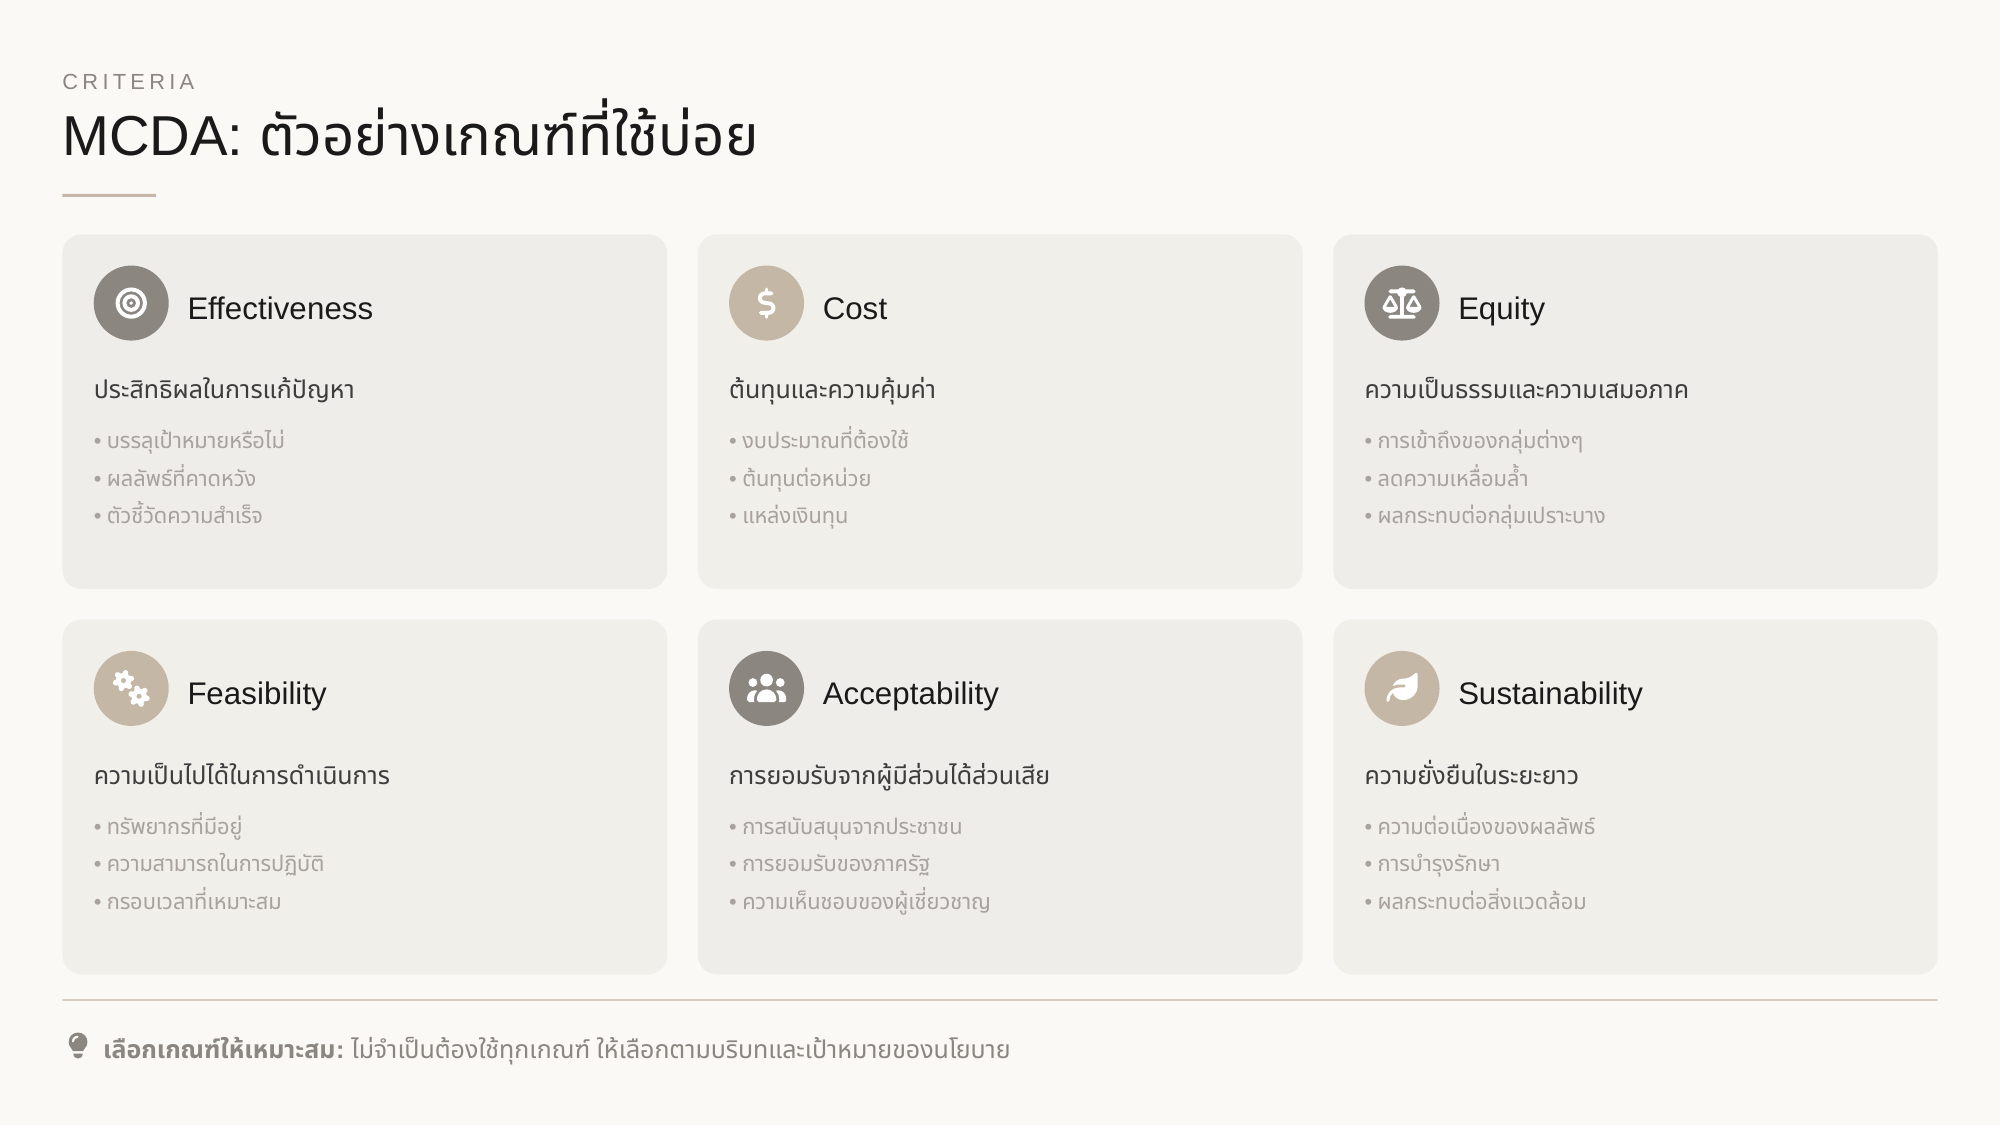

CRITERIA
MCDA: ตัวอย่างเกณฑ์ที่ใช้บ่อย

Effectiveness
Cost
Equity

ประสิทธิผลในการแก้ปัญหา
ต้นทุนและความคุ้มค่า
ความเป็นธรรมและความเสมอภาค
• บรรลุเป้าหมายหรือไม่
• งบประมาณที่ต้องใช้
• การเข้าถึงของกลุ่มต่างๆ
• ผลลัพธ์ที่คาดหวัง
• ต้นทุนต่อหน่วย
• ลดความเหลื่อมล้ำ
• ตัวชี้วัดความสำเร็จ
• แหล่งเงินทุน
• ผลกระทบต่อกลุ่มเปราะบาง

Feasibility
Acceptability
Sustainability

ความเป็นไปได้ในการดำเนินการ
การยอมรับจากผู้มีส่วนได้ส่วนเสีย
ความยั่งยืนในระยะยาว
• ทรัพยากรที่มีอยู่
• การสนับสนุนจากประชาชน
• ความต่อเนื่องของผลลัพธ์
• ความสามารถในการปฏิบัติ
• การยอมรับของภาครัฐ
• การบำรุงรักษา
• กรอบเวลาที่เหมาะสม
• ความเห็นชอบของผู้เชี่ยวชาญ
• ผลกระทบต่อสิ่งแวดล้อม

เลือกเกณฑ์ให้เหมาะสม: ไม่จำเป็นต้องใช้ทุกเกณฑ์ ให้เลือกตามบริบทและเป้าหมายของนโยบาย